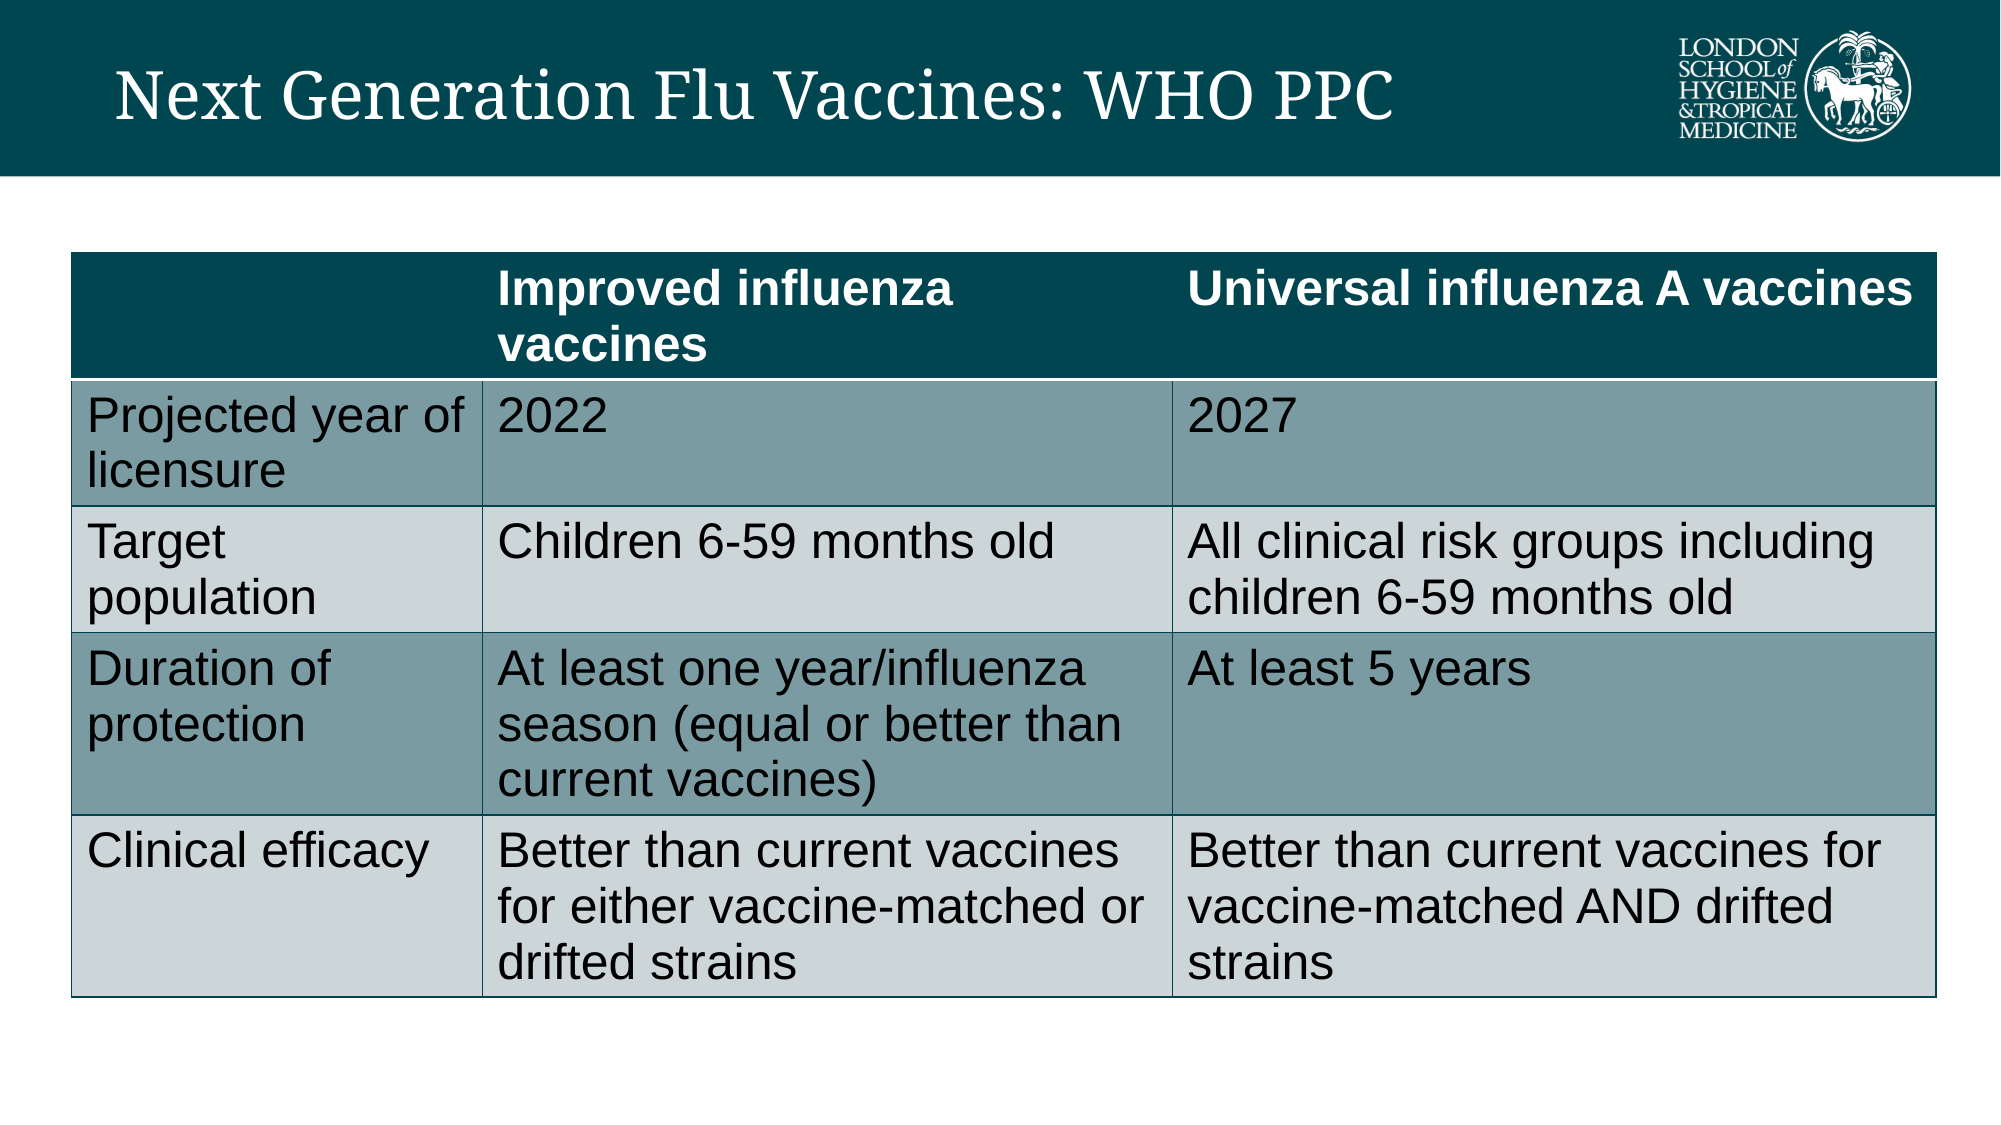

# Next Generation Flu Vaccines: WHO PPC
|  | Improved influenza vaccines | Universal influenza A vaccines |
| --- | --- | --- |
| Projected year of licensure | 2022 | 2027 |
| Target population | Children 6-59 months old | All clinical risk groups including children 6-59 months old |
| Duration of protection | At least one year/influenza season (equal or better than current vaccines) | At least 5 years |
| Clinical efficacy | Better than current vaccines for either vaccine-matched or drifted strains | Better than current vaccines for vaccine-matched AND drifted strains |